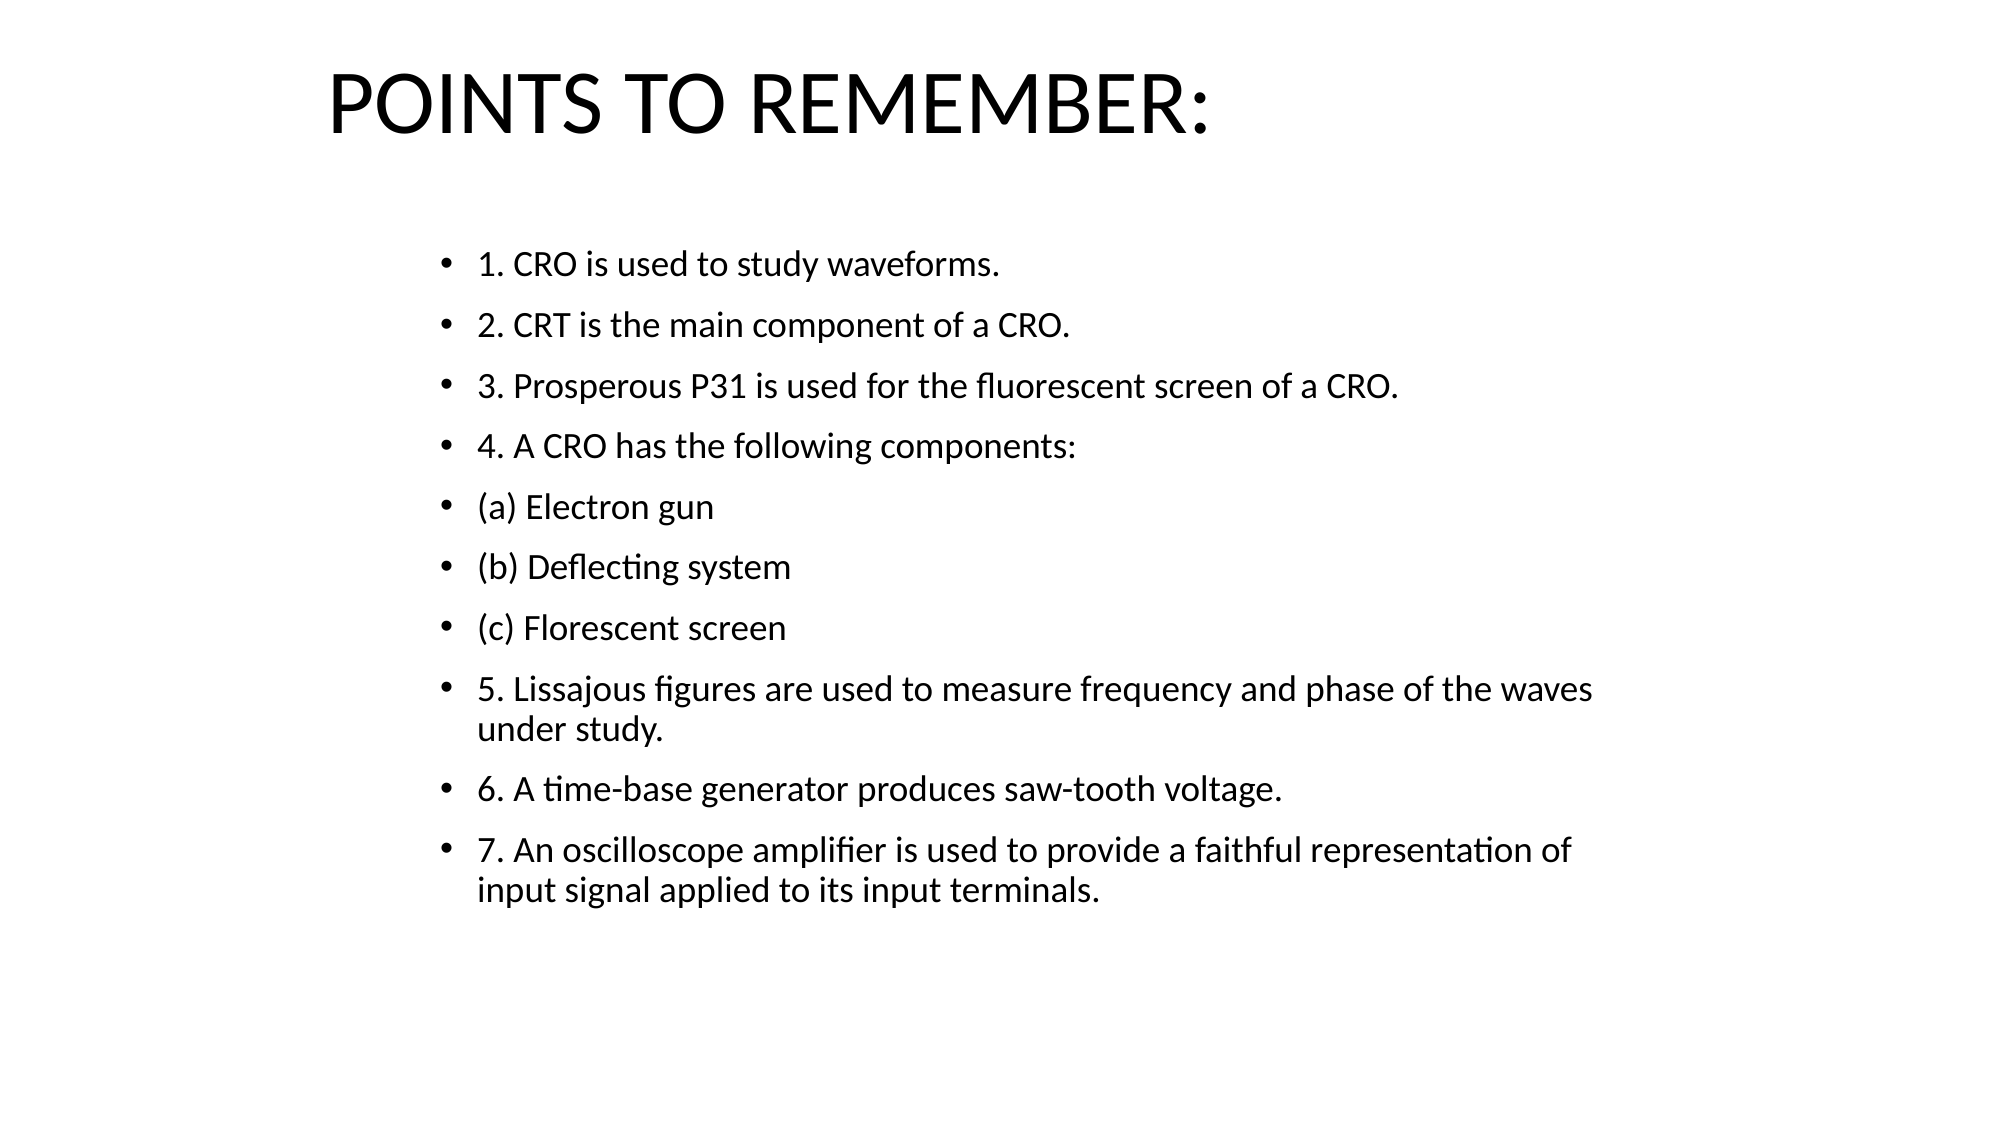

# POINTS TO REMEMBER:
1. CRO is used to study waveforms.
2. CRT is the main component of a CRO.
3. Prosperous P31 is used for the fluorescent screen of a CRO.
4. A CRO has the following components:
(a) Electron gun
(b) Deflecting system
(c) Florescent screen
5. Lissajous figures are used to measure frequency and phase of the waves under study.
6. A time-base generator produces saw-tooth voltage.
7. An oscilloscope amplifier is used to provide a faithful representation of input signal applied to its input terminals.